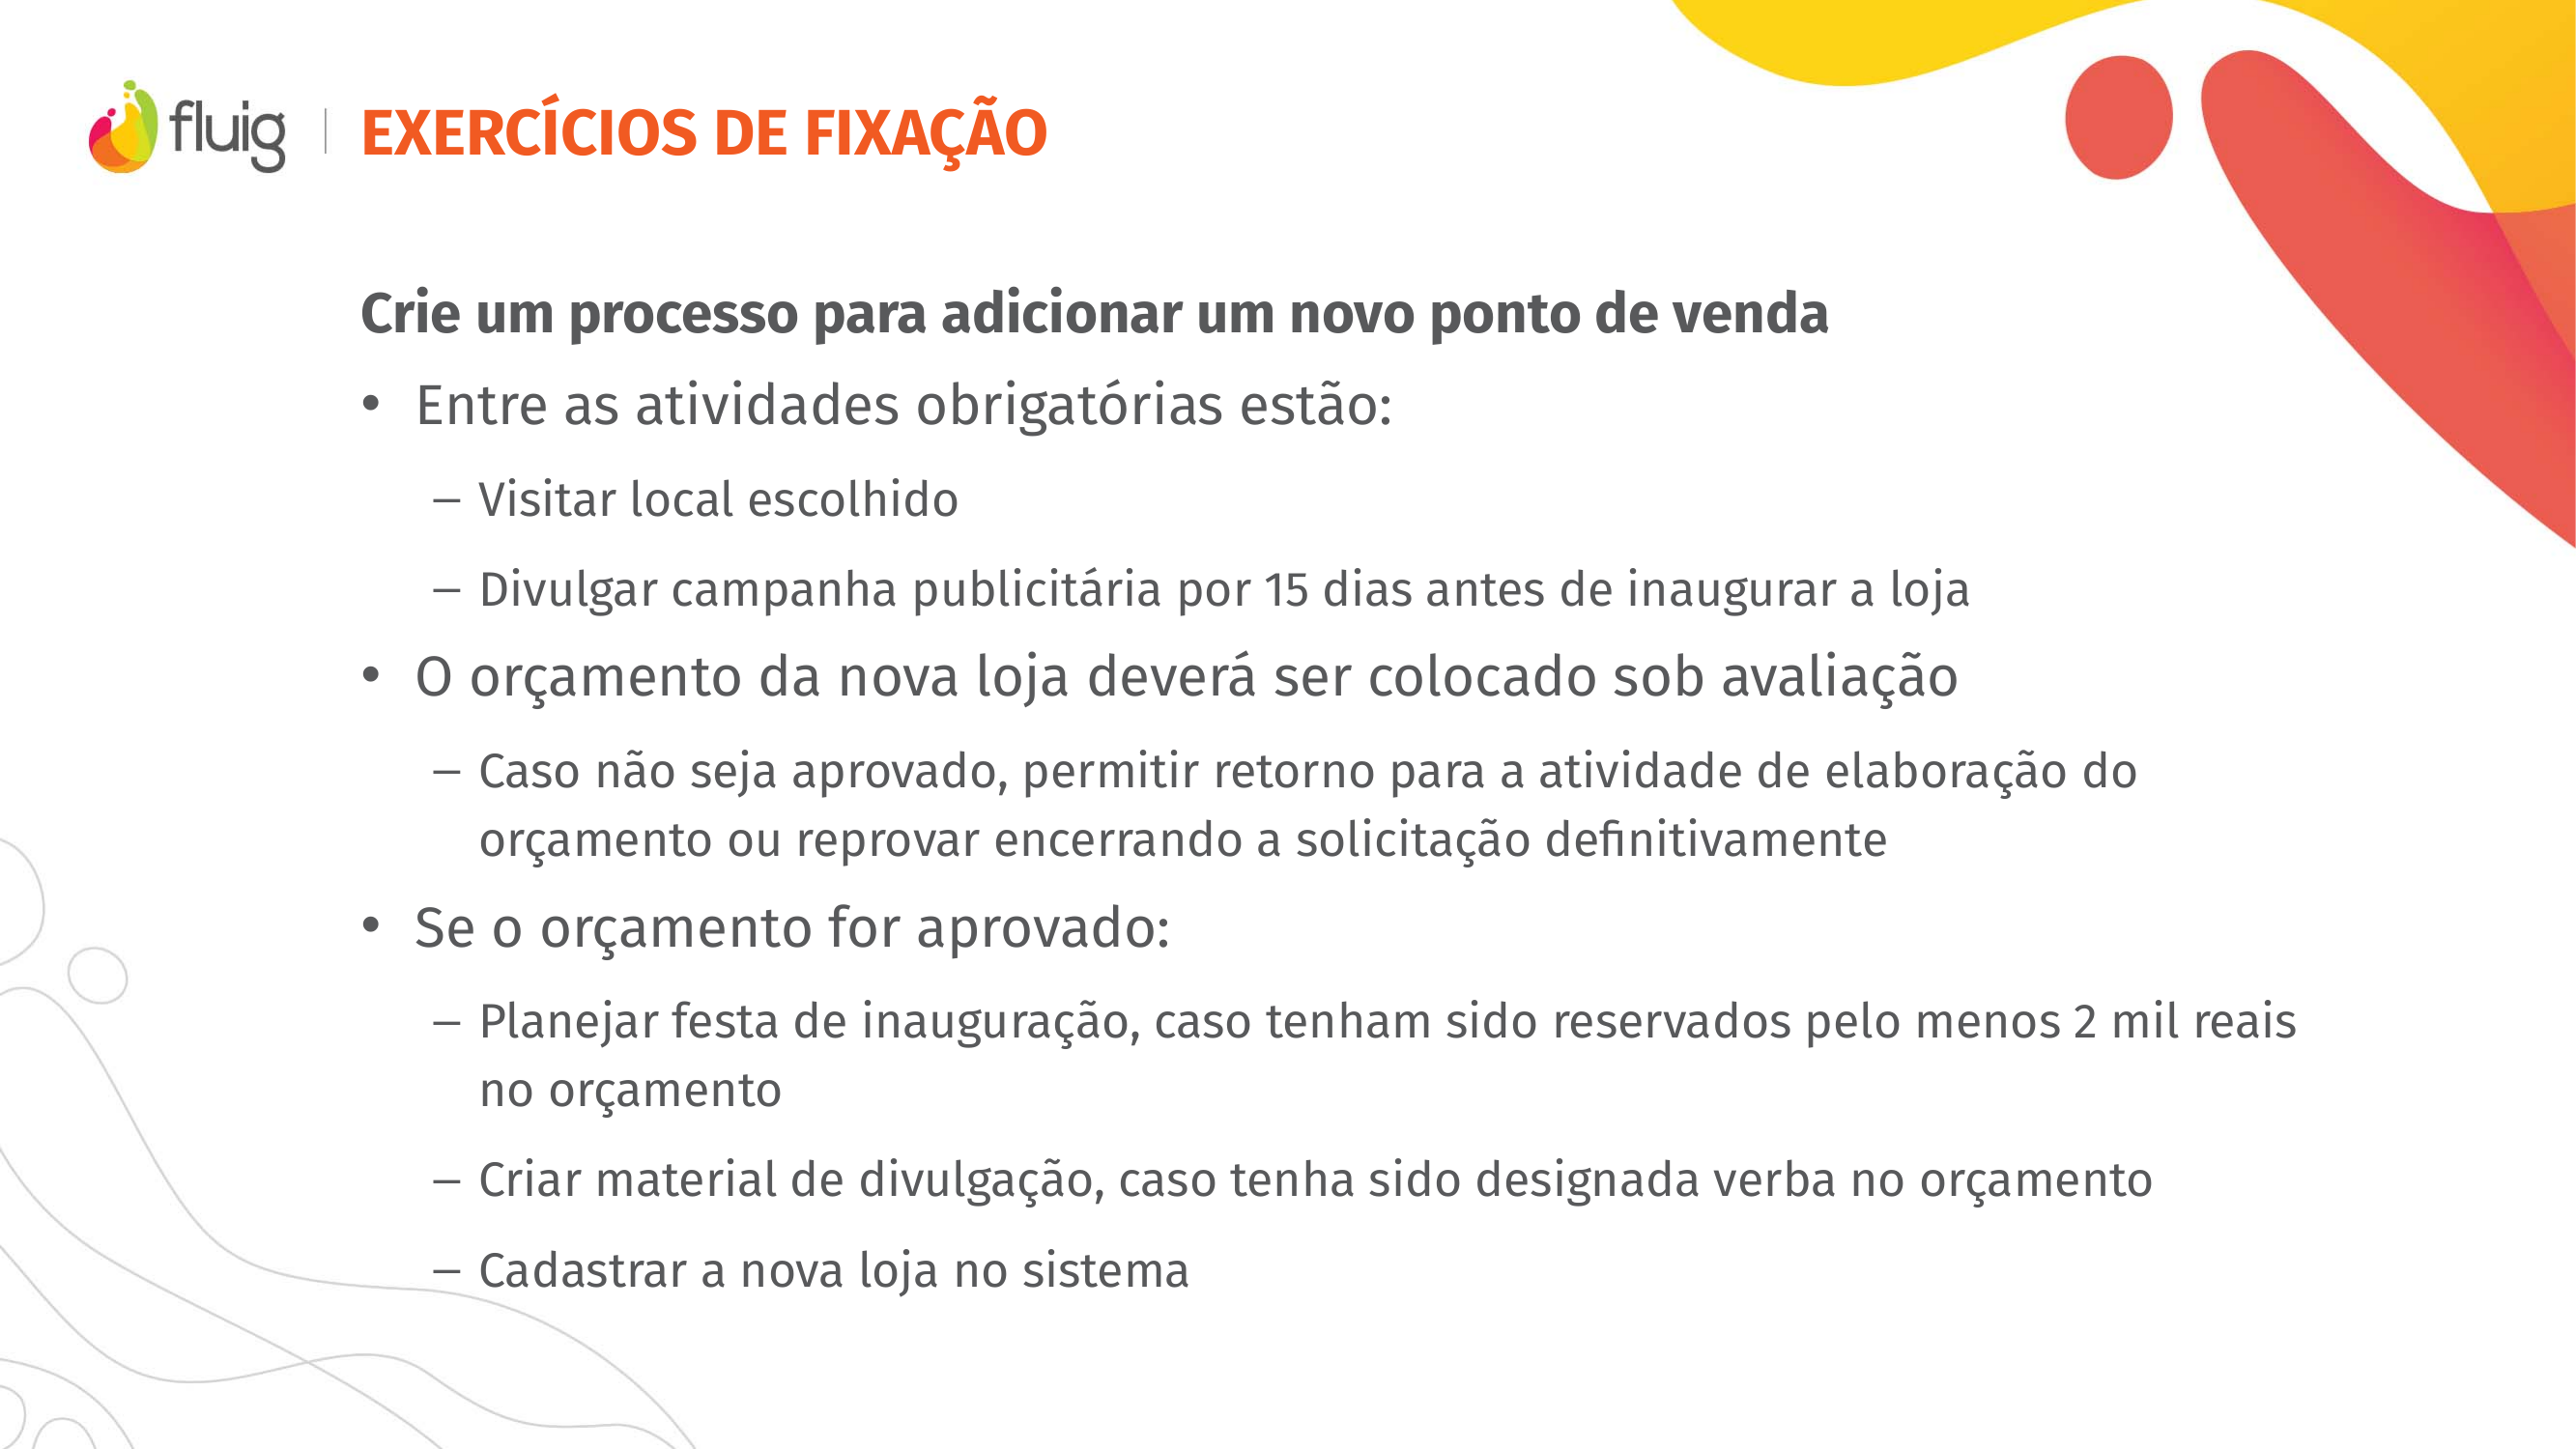

# Exercícios de fixação
Crie um processo para adicionar um novo ponto de venda
Entre as atividades obrigatórias estão:
Visitar local escolhido
Divulgar campanha publicitária por 15 dias antes de inaugurar a loja
O orçamento da nova loja deverá ser colocado sob avaliação
Caso não seja aprovado, permitir retorno para a atividade de elaboração do orçamento ou reprovar encerrando a solicitação definitivamente
Se o orçamento for aprovado:
Planejar festa de inauguração, caso tenham sido reservados pelo menos 2 mil reais no orçamento
Criar material de divulgação, caso tenha sido designada verba no orçamento
Cadastrar a nova loja no sistema